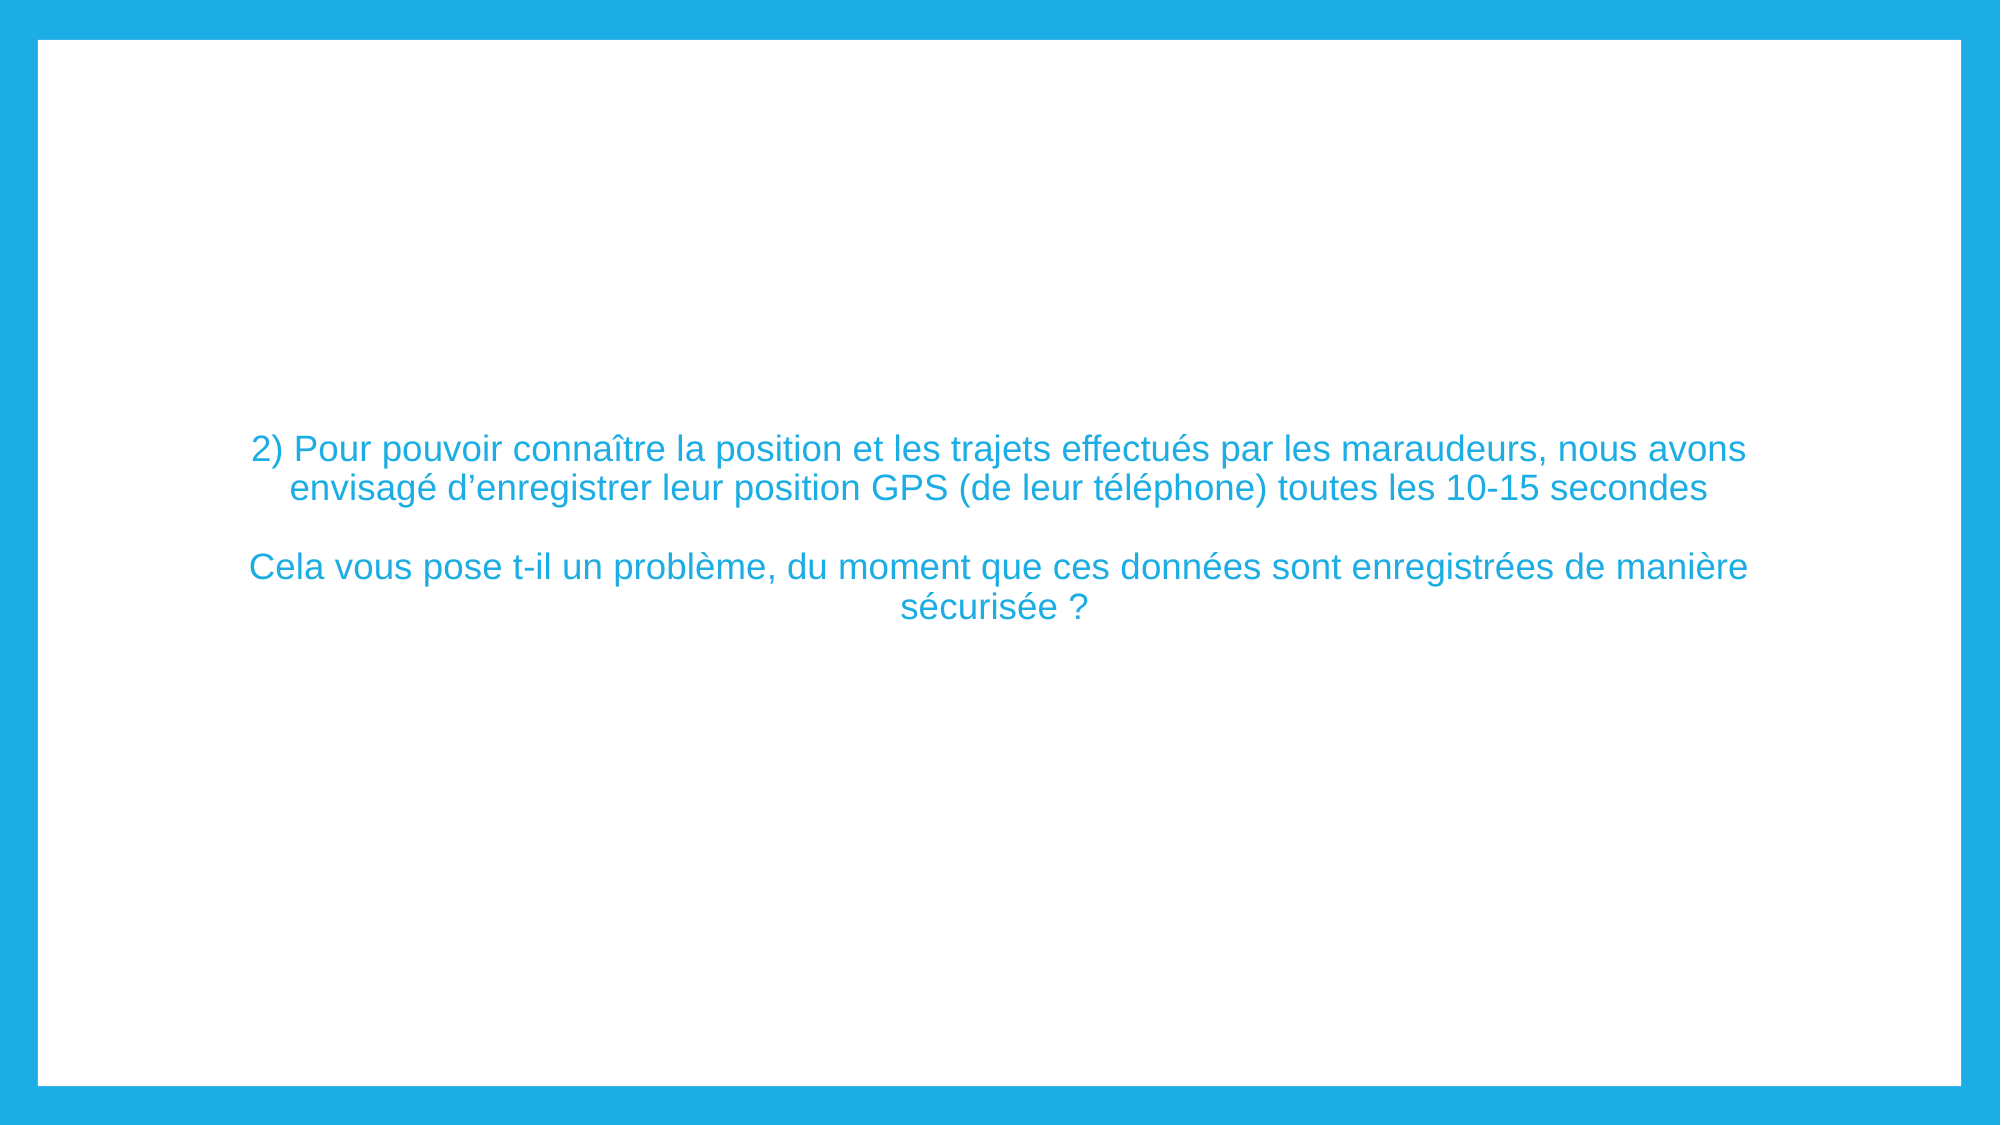

# 2) Pour pouvoir connaître la position et les trajets effectués par les maraudeurs, nous avons envisagé d’enregistrer leur position GPS (de leur téléphone) toutes les 10-15 secondes Cela vous pose t-il un problème, du moment que ces données sont enregistrées de manière sécurisée ?